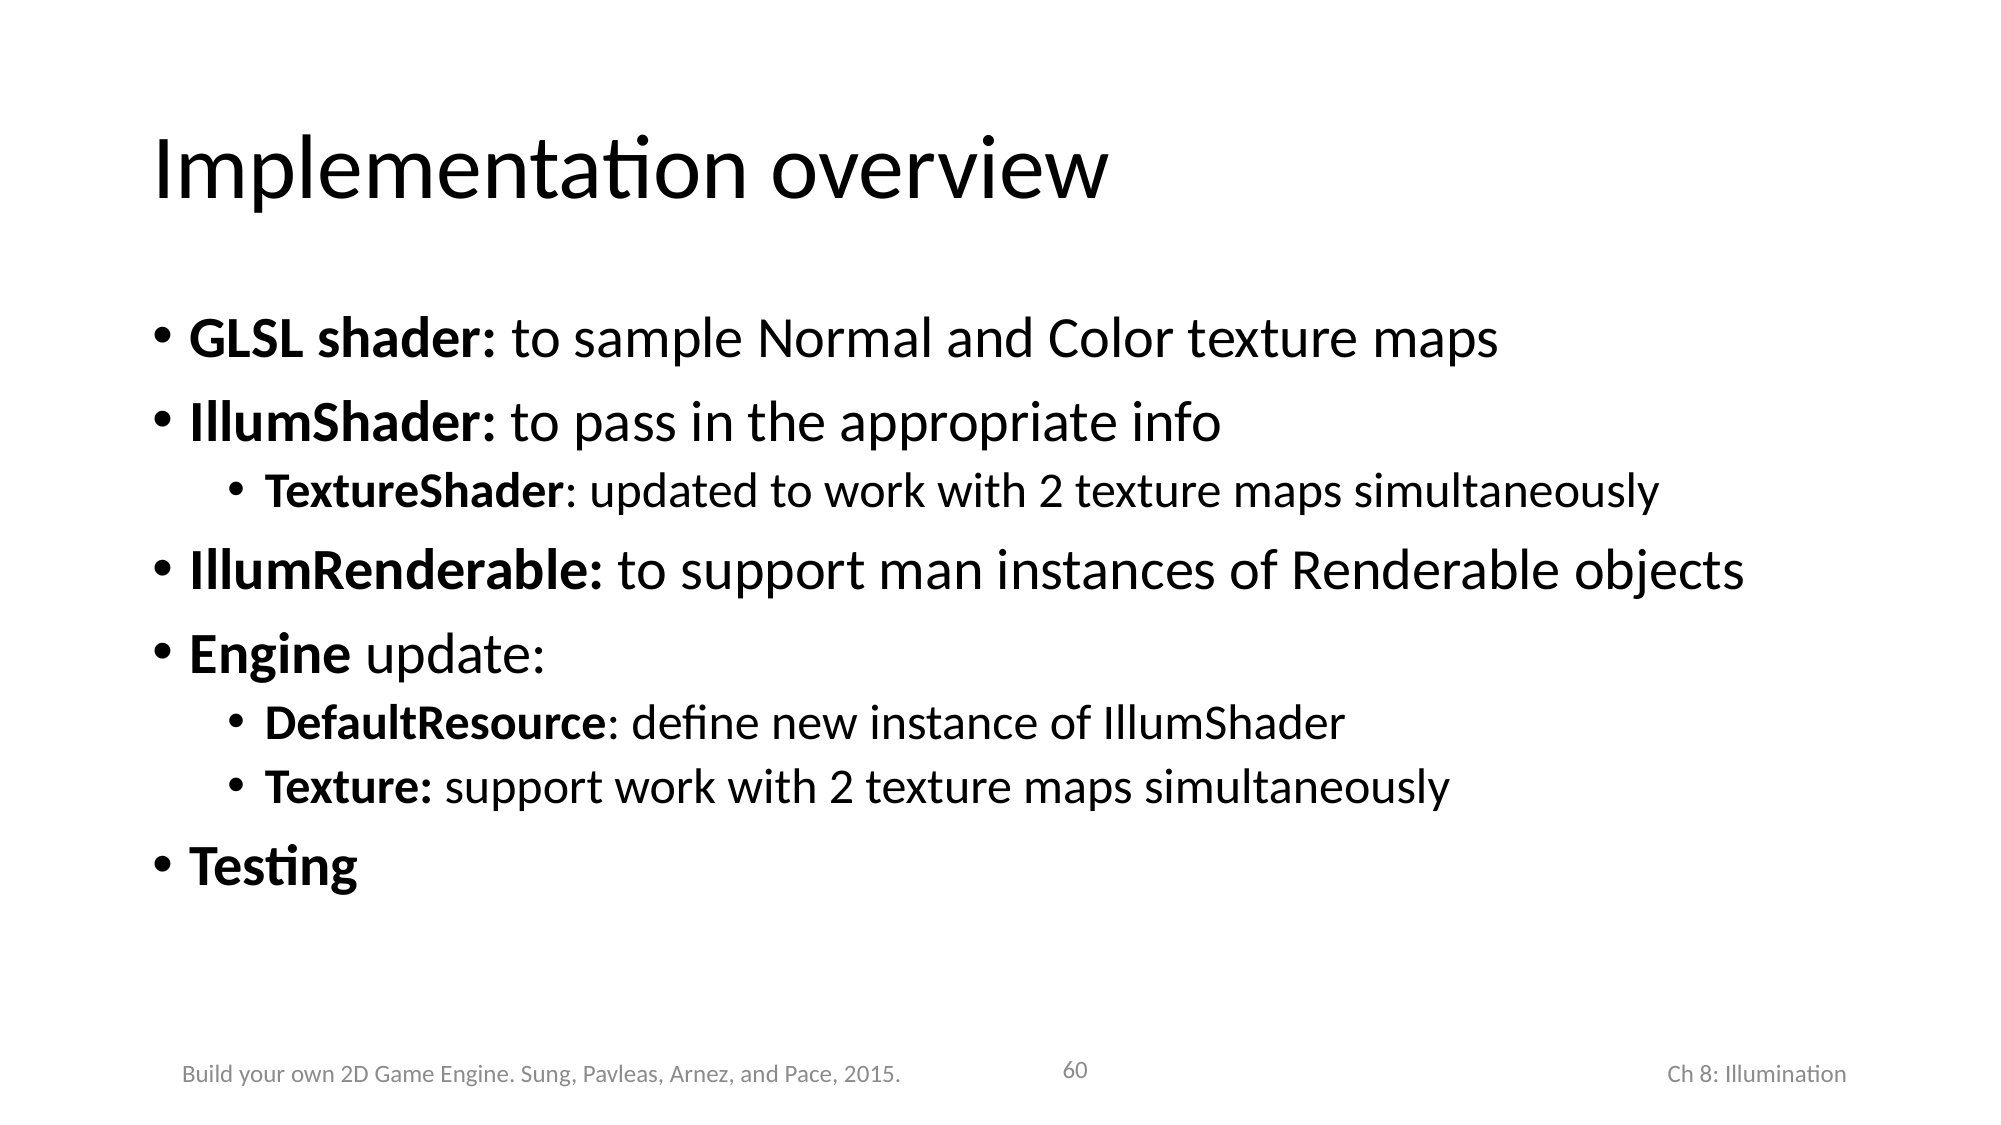

# Implementation overview
GLSL shader: to sample Normal and Color texture maps
IllumShader: to pass in the appropriate info
TextureShader: updated to work with 2 texture maps simultaneously
IllumRenderable: to support man instances of Renderable objects
Engine update:
DefaultResource: define new instance of IllumShader
Texture: support work with 2 texture maps simultaneously
Testing